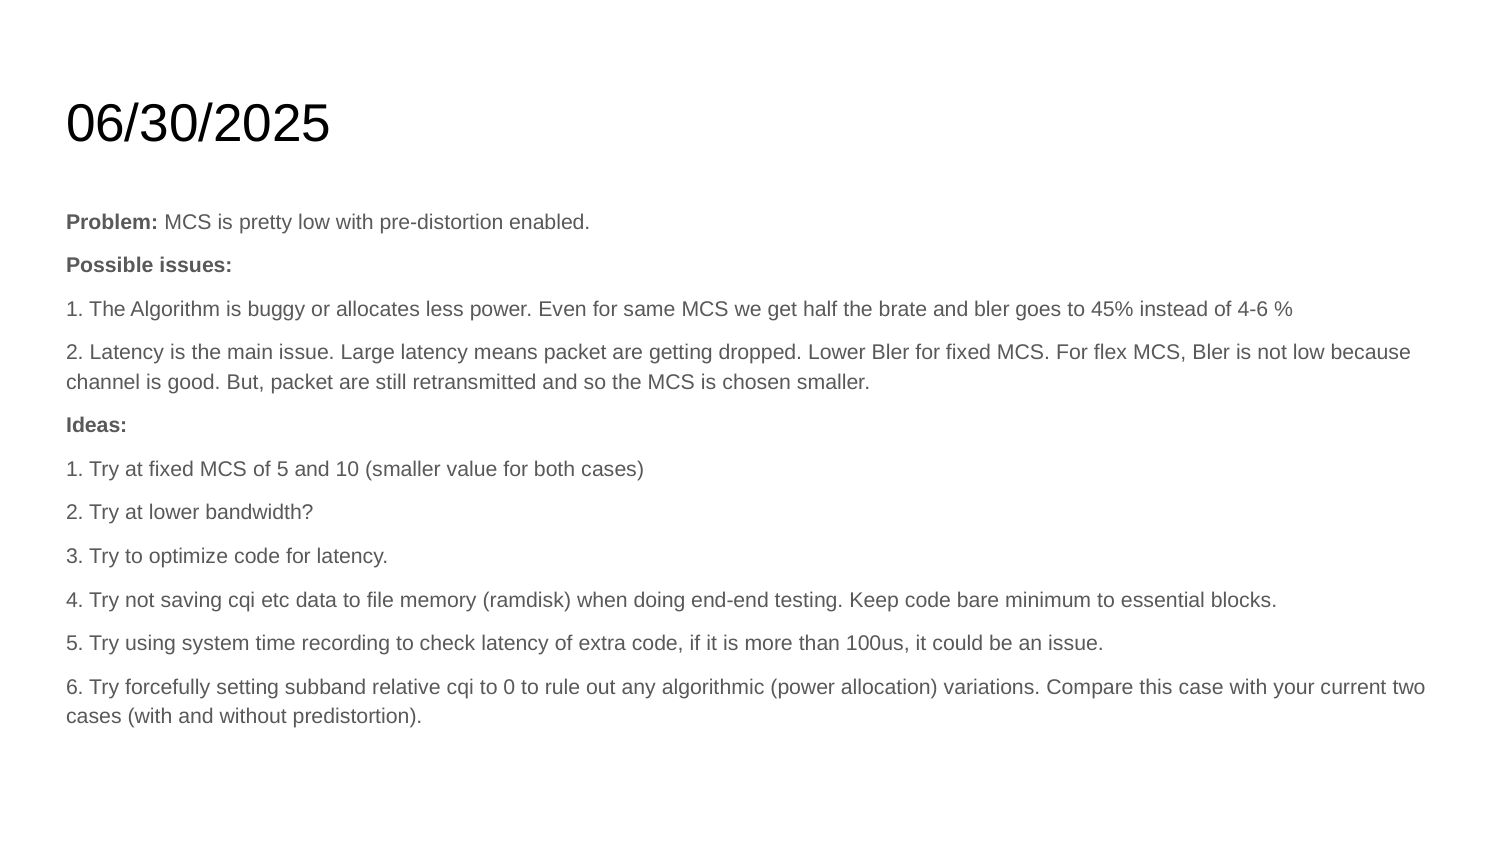

# 06/30/2025
Problem: MCS is pretty low with pre-distortion enabled.
Possible issues:
1. The Algorithm is buggy or allocates less power. Even for same MCS we get half the brate and bler goes to 45% instead of 4-6 %
2. Latency is the main issue. Large latency means packet are getting dropped. Lower Bler for fixed MCS. For flex MCS, Bler is not low because channel is good. But, packet are still retransmitted and so the MCS is chosen smaller.
Ideas:
1. Try at fixed MCS of 5 and 10 (smaller value for both cases)
2. Try at lower bandwidth?
3. Try to optimize code for latency.
4. Try not saving cqi etc data to file memory (ramdisk) when doing end-end testing. Keep code bare minimum to essential blocks.
5. Try using system time recording to check latency of extra code, if it is more than 100us, it could be an issue.
6. Try forcefully setting subband relative cqi to 0 to rule out any algorithmic (power allocation) variations. Compare this case with your current two cases (with and without predistortion).